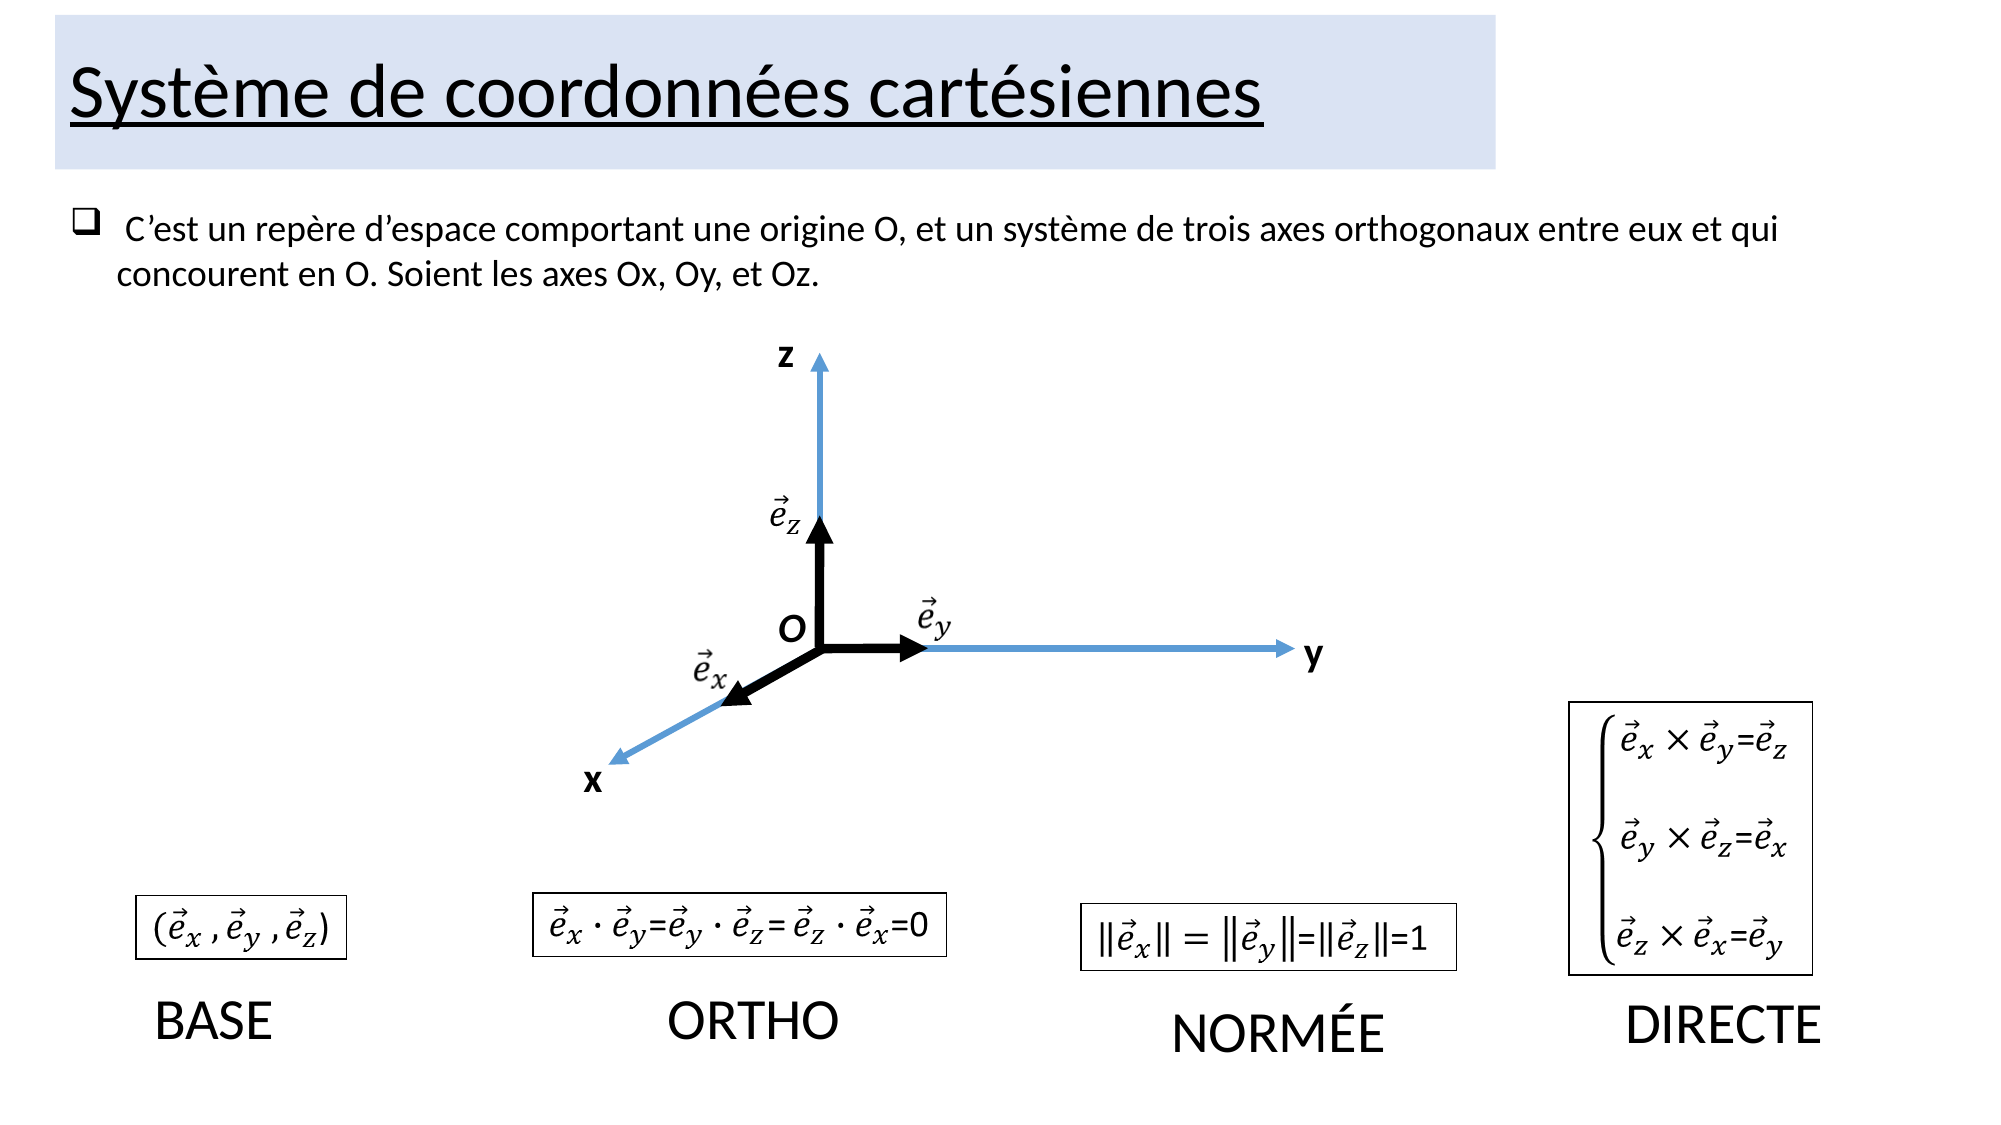

# Système de coordonnées cartésiennes
 C’est un repère d’espace comportant une origine O, et un système de trois axes orthogonaux entre eux et qui concourent en O. Soient les axes Ox, Oy, et Oz.
z

O
y

x

BASE
ORTHO
DIRECTE
NORMÉE